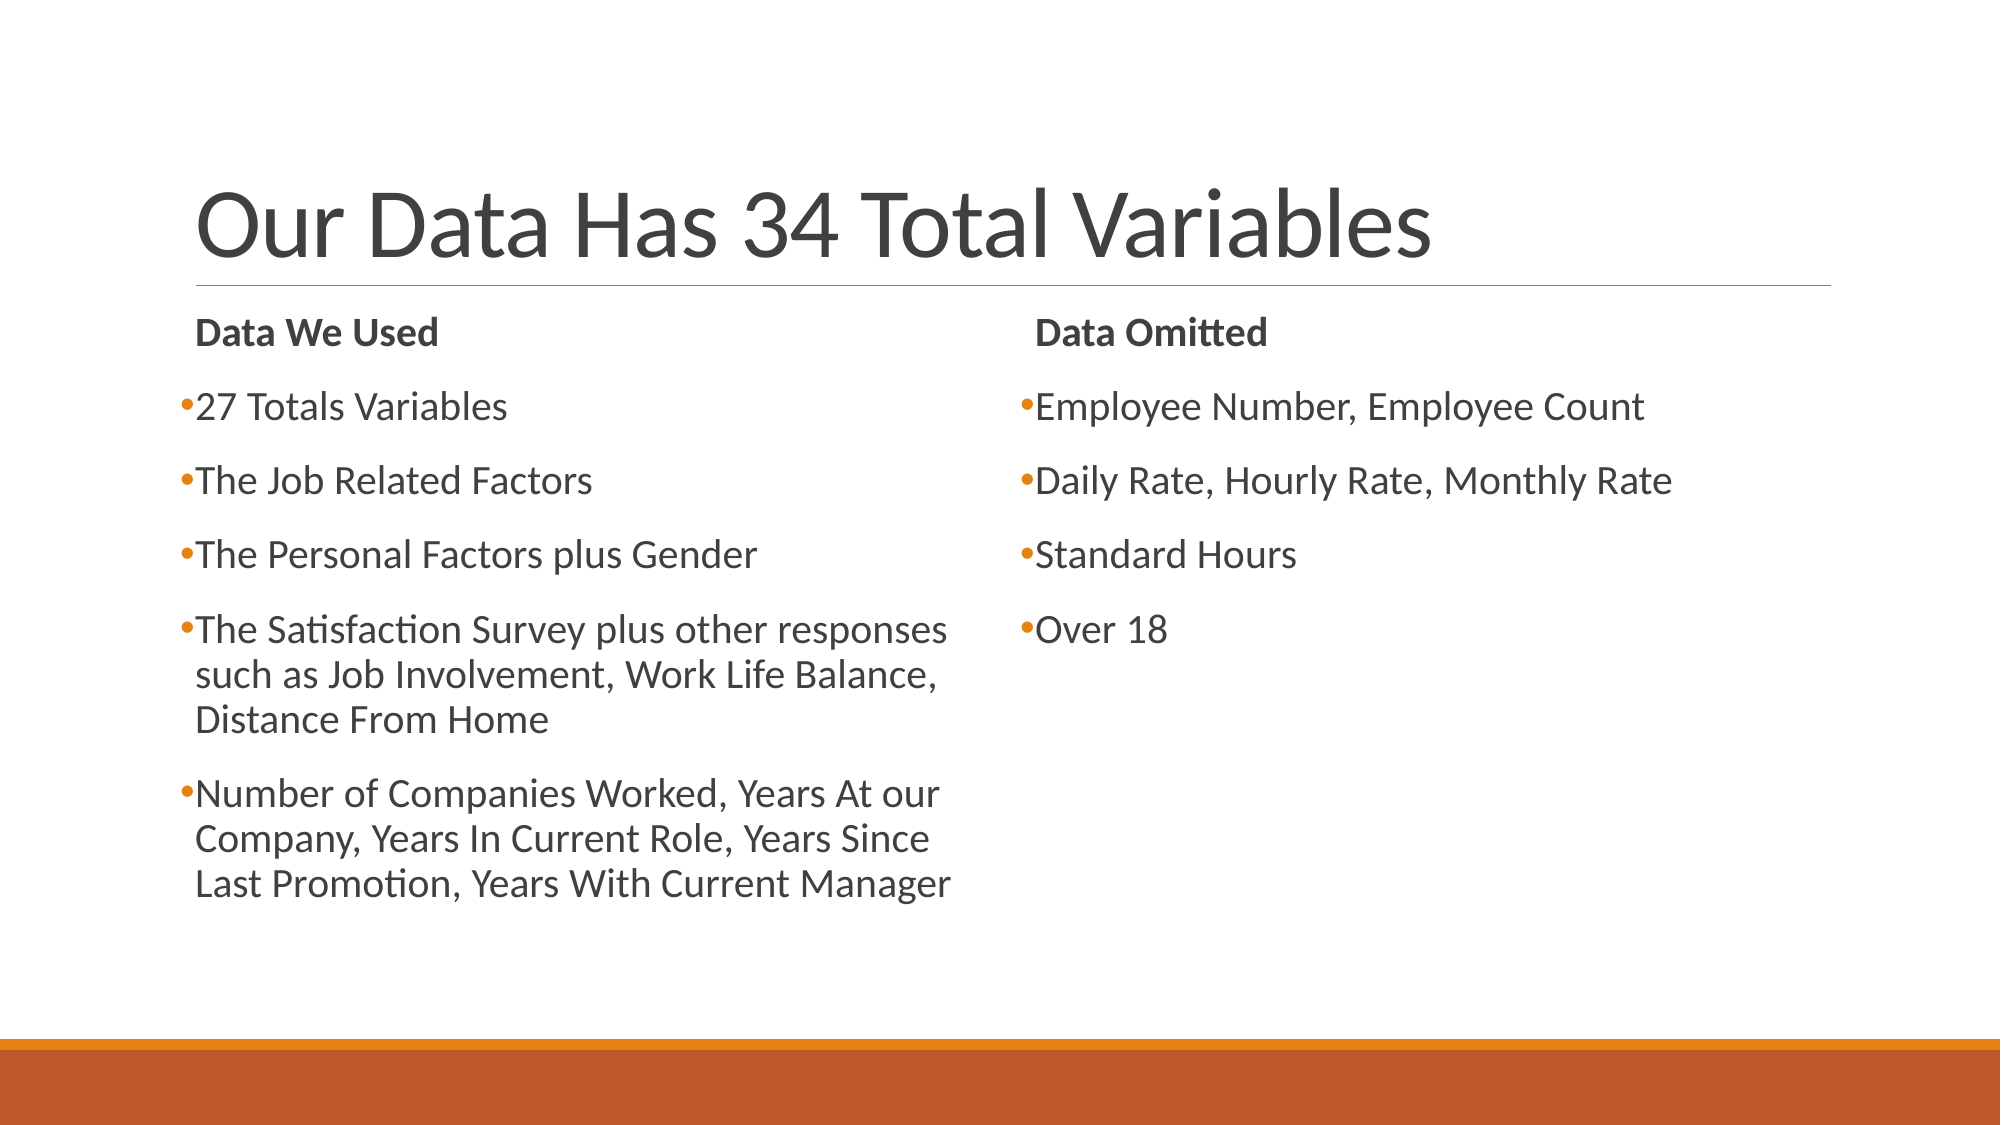

# Our Data Has 34 Total Variables
Data We Used
27 Totals Variables
The Job Related Factors
The Personal Factors plus Gender
The Satisfaction Survey plus other responses such as Job Involvement, Work Life Balance, Distance From Home
Number of Companies Worked, Years At our Company, Years In Current Role, Years Since Last Promotion, Years With Current Manager
Data Omitted
Employee Number, Employee Count
Daily Rate, Hourly Rate, Monthly Rate
Standard Hours
Over 18